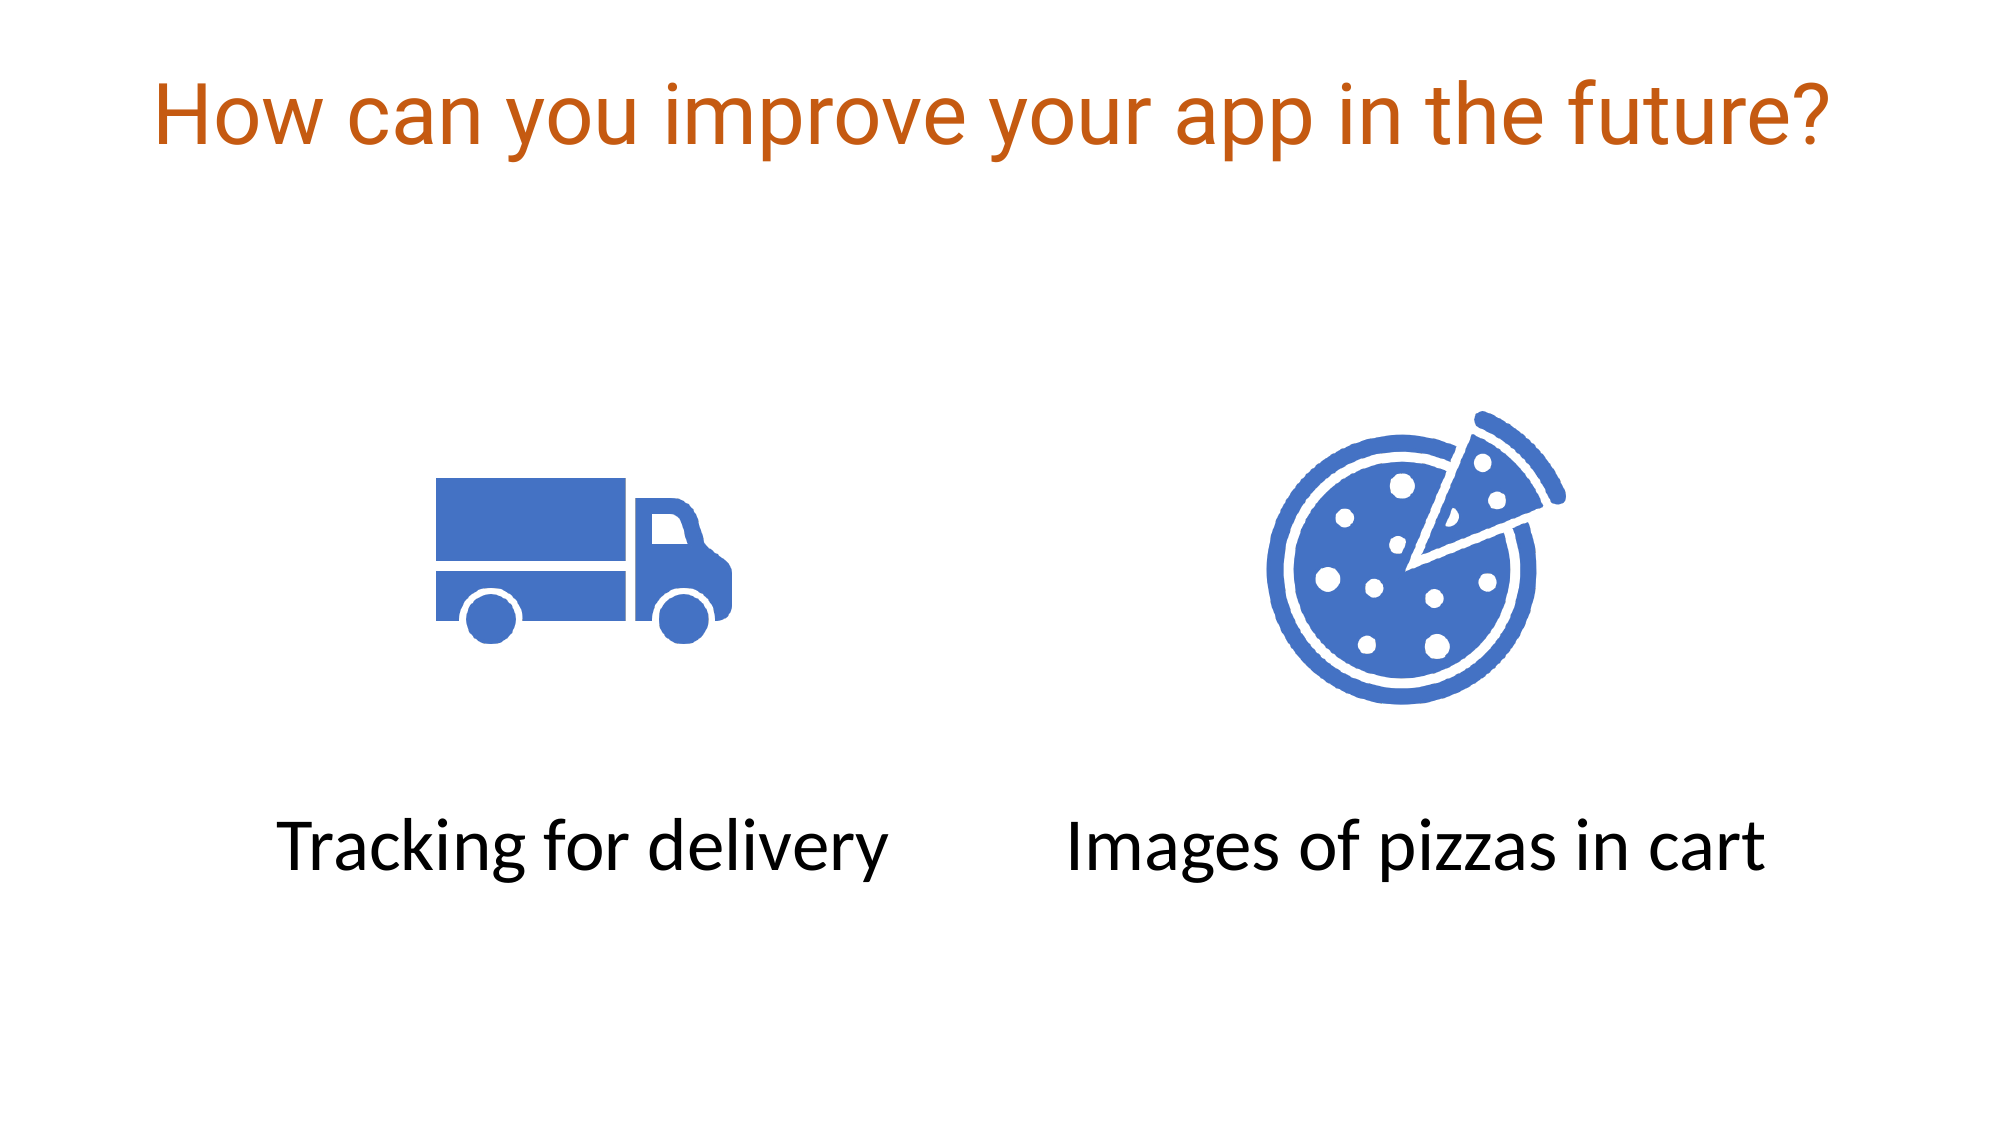

# How can you improve your app in the future?
Tracking for delivery
Images of pizzas in cart